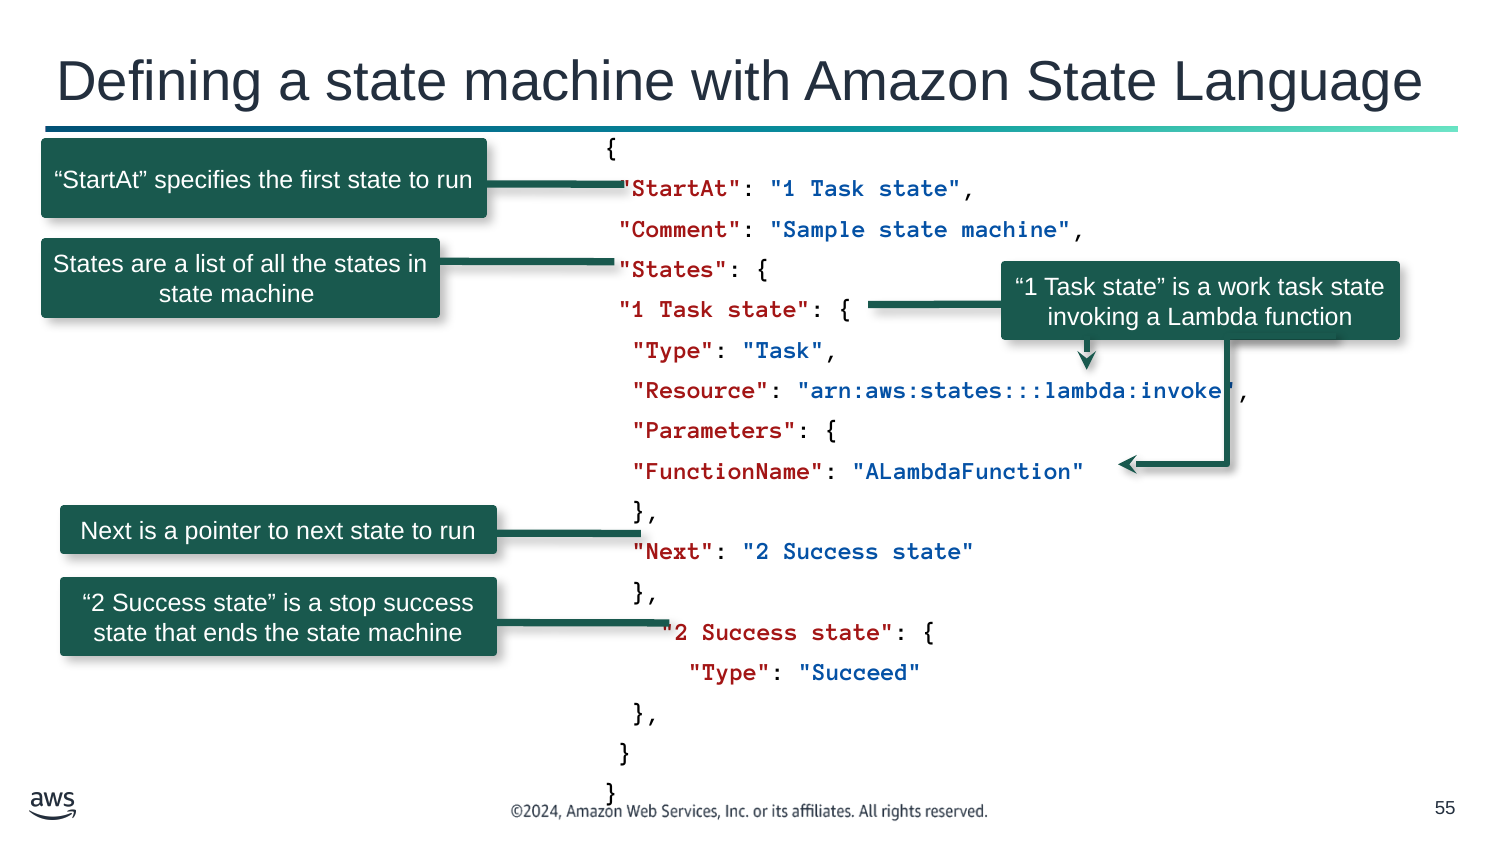

# Defining a state machine with Amazon State Language
{
 "StartAt": "1 Task state",
 "Comment": "Sample state machine",
 "States": {
 "1 Task state": {
  "Type": "Task",
  "Resource": "arn:aws:states:::lambda:invoke",
  "Parameters": {
  "FunctionName": "ALambdaFunction"
  },
  "Next": "2 Success state"
  },
"2 Success state": {
  "Type": "Succeed"
  },
 }
}

“StartAt” specifies the first state to run
States are a list of all the states in state machine
“1 Task state” is a work task state invoking a Lambda function
Next is a pointer to next state to run
“2 Success state” is a stop success state that ends the state machine
55